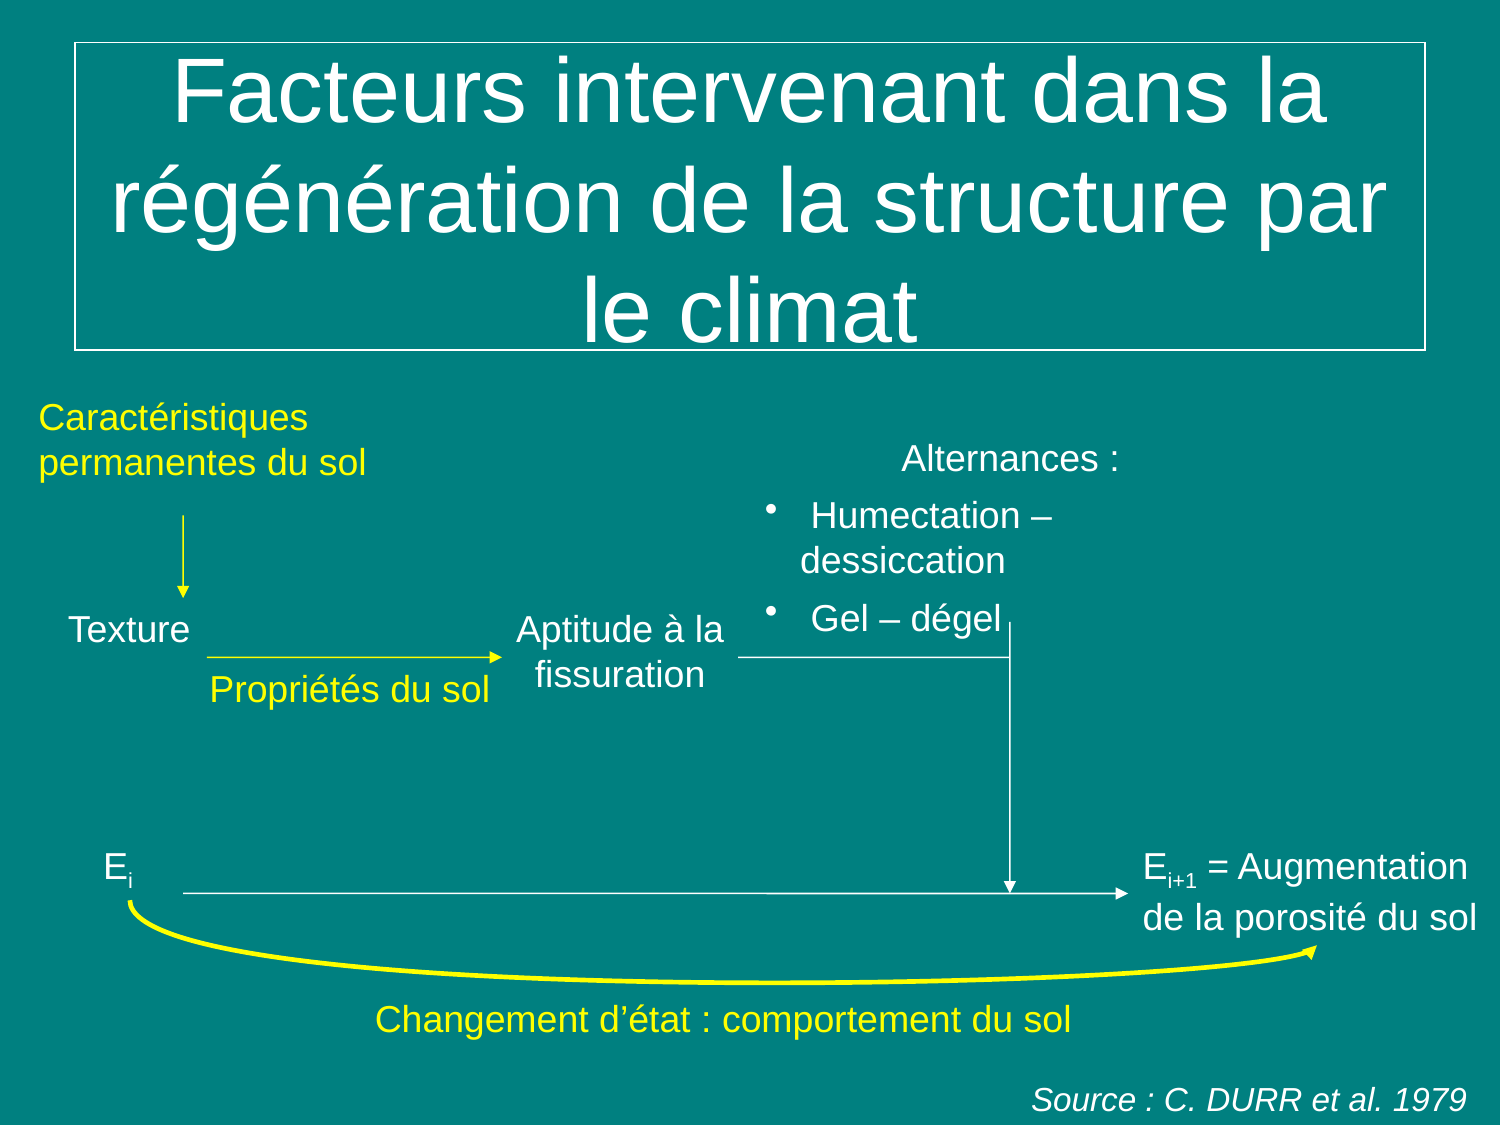

# Facteurs intervenant dans la régénération de la structure par le climat
Caractéristiques permanentes du sol
Alternances :
 Humectation – dessiccation
 Gel – dégel

Texture
Aptitude à la fissuration

Propriétés du sol

Ei
Ei+1 = Augmentation de la porosité du sol

Changement d’état : comportement du sol
Source : C. DURR et al. 1979